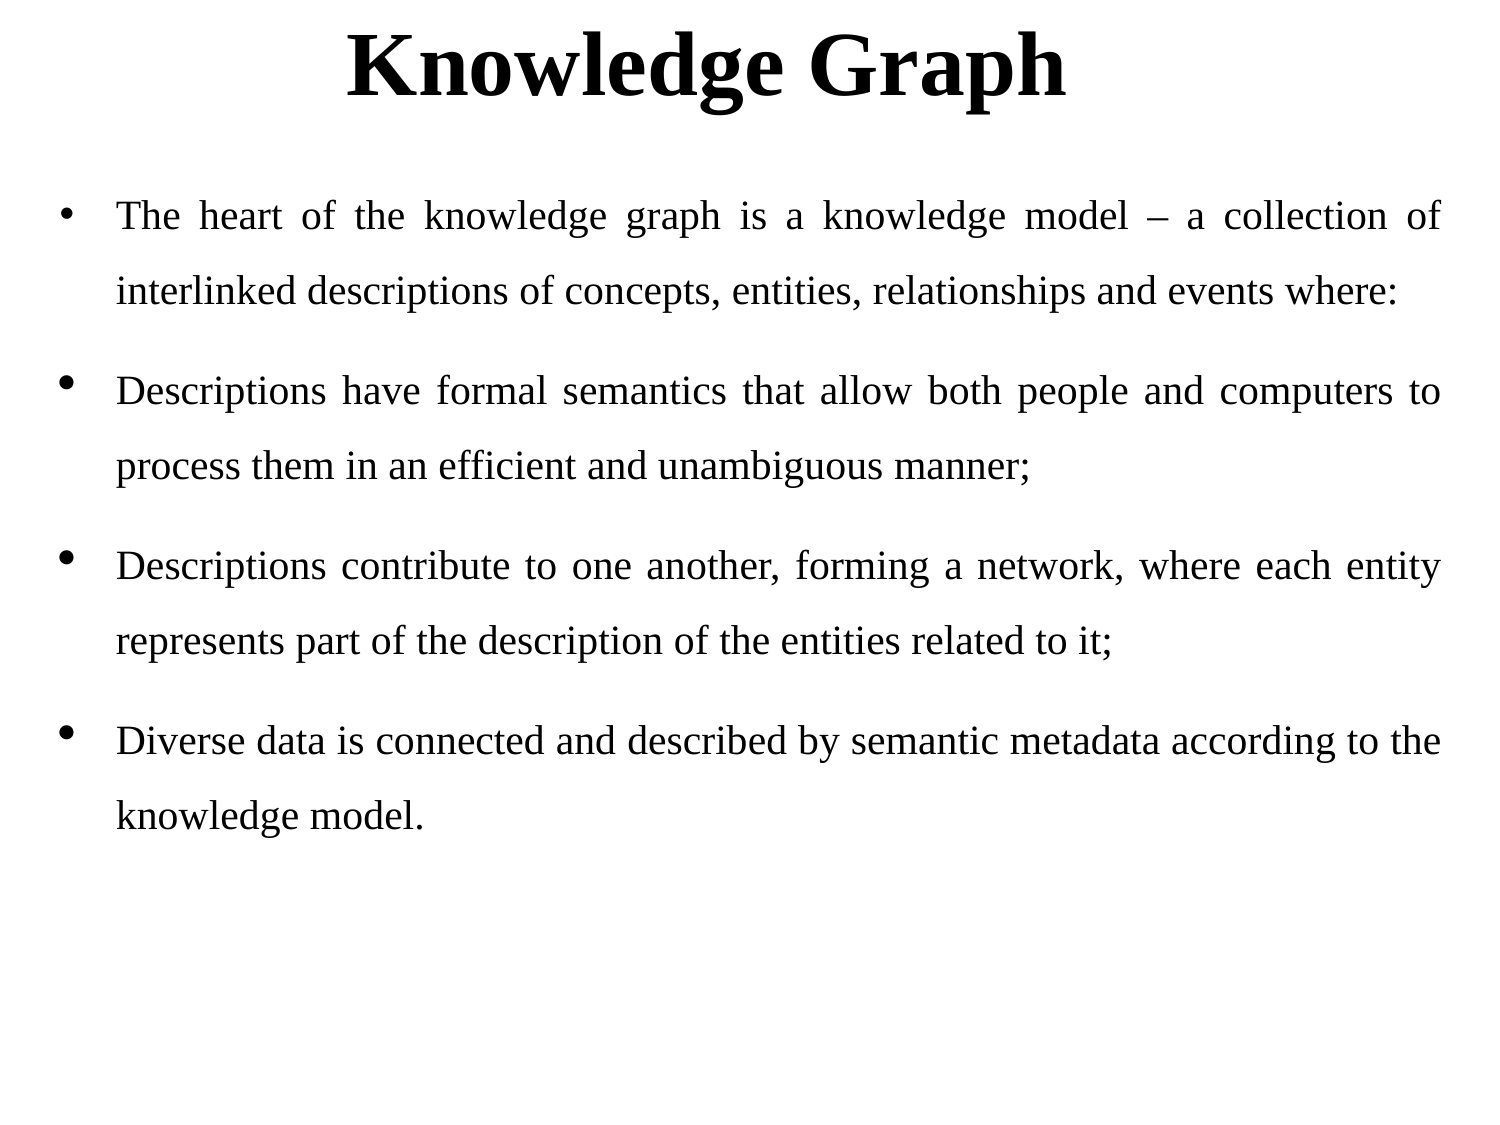

# Knowledge Graph
The heart of the knowledge graph is a knowledge model – a collection of interlinked descriptions of concepts, entities, relationships and events where:
Descriptions have formal semantics that allow both people and computers to process them in an efficient and unambiguous manner;
Descriptions contribute to one another, forming a network, where each entity represents part of the description of the entities related to it;
Diverse data is connected and described by semantic metadata according to the knowledge model.